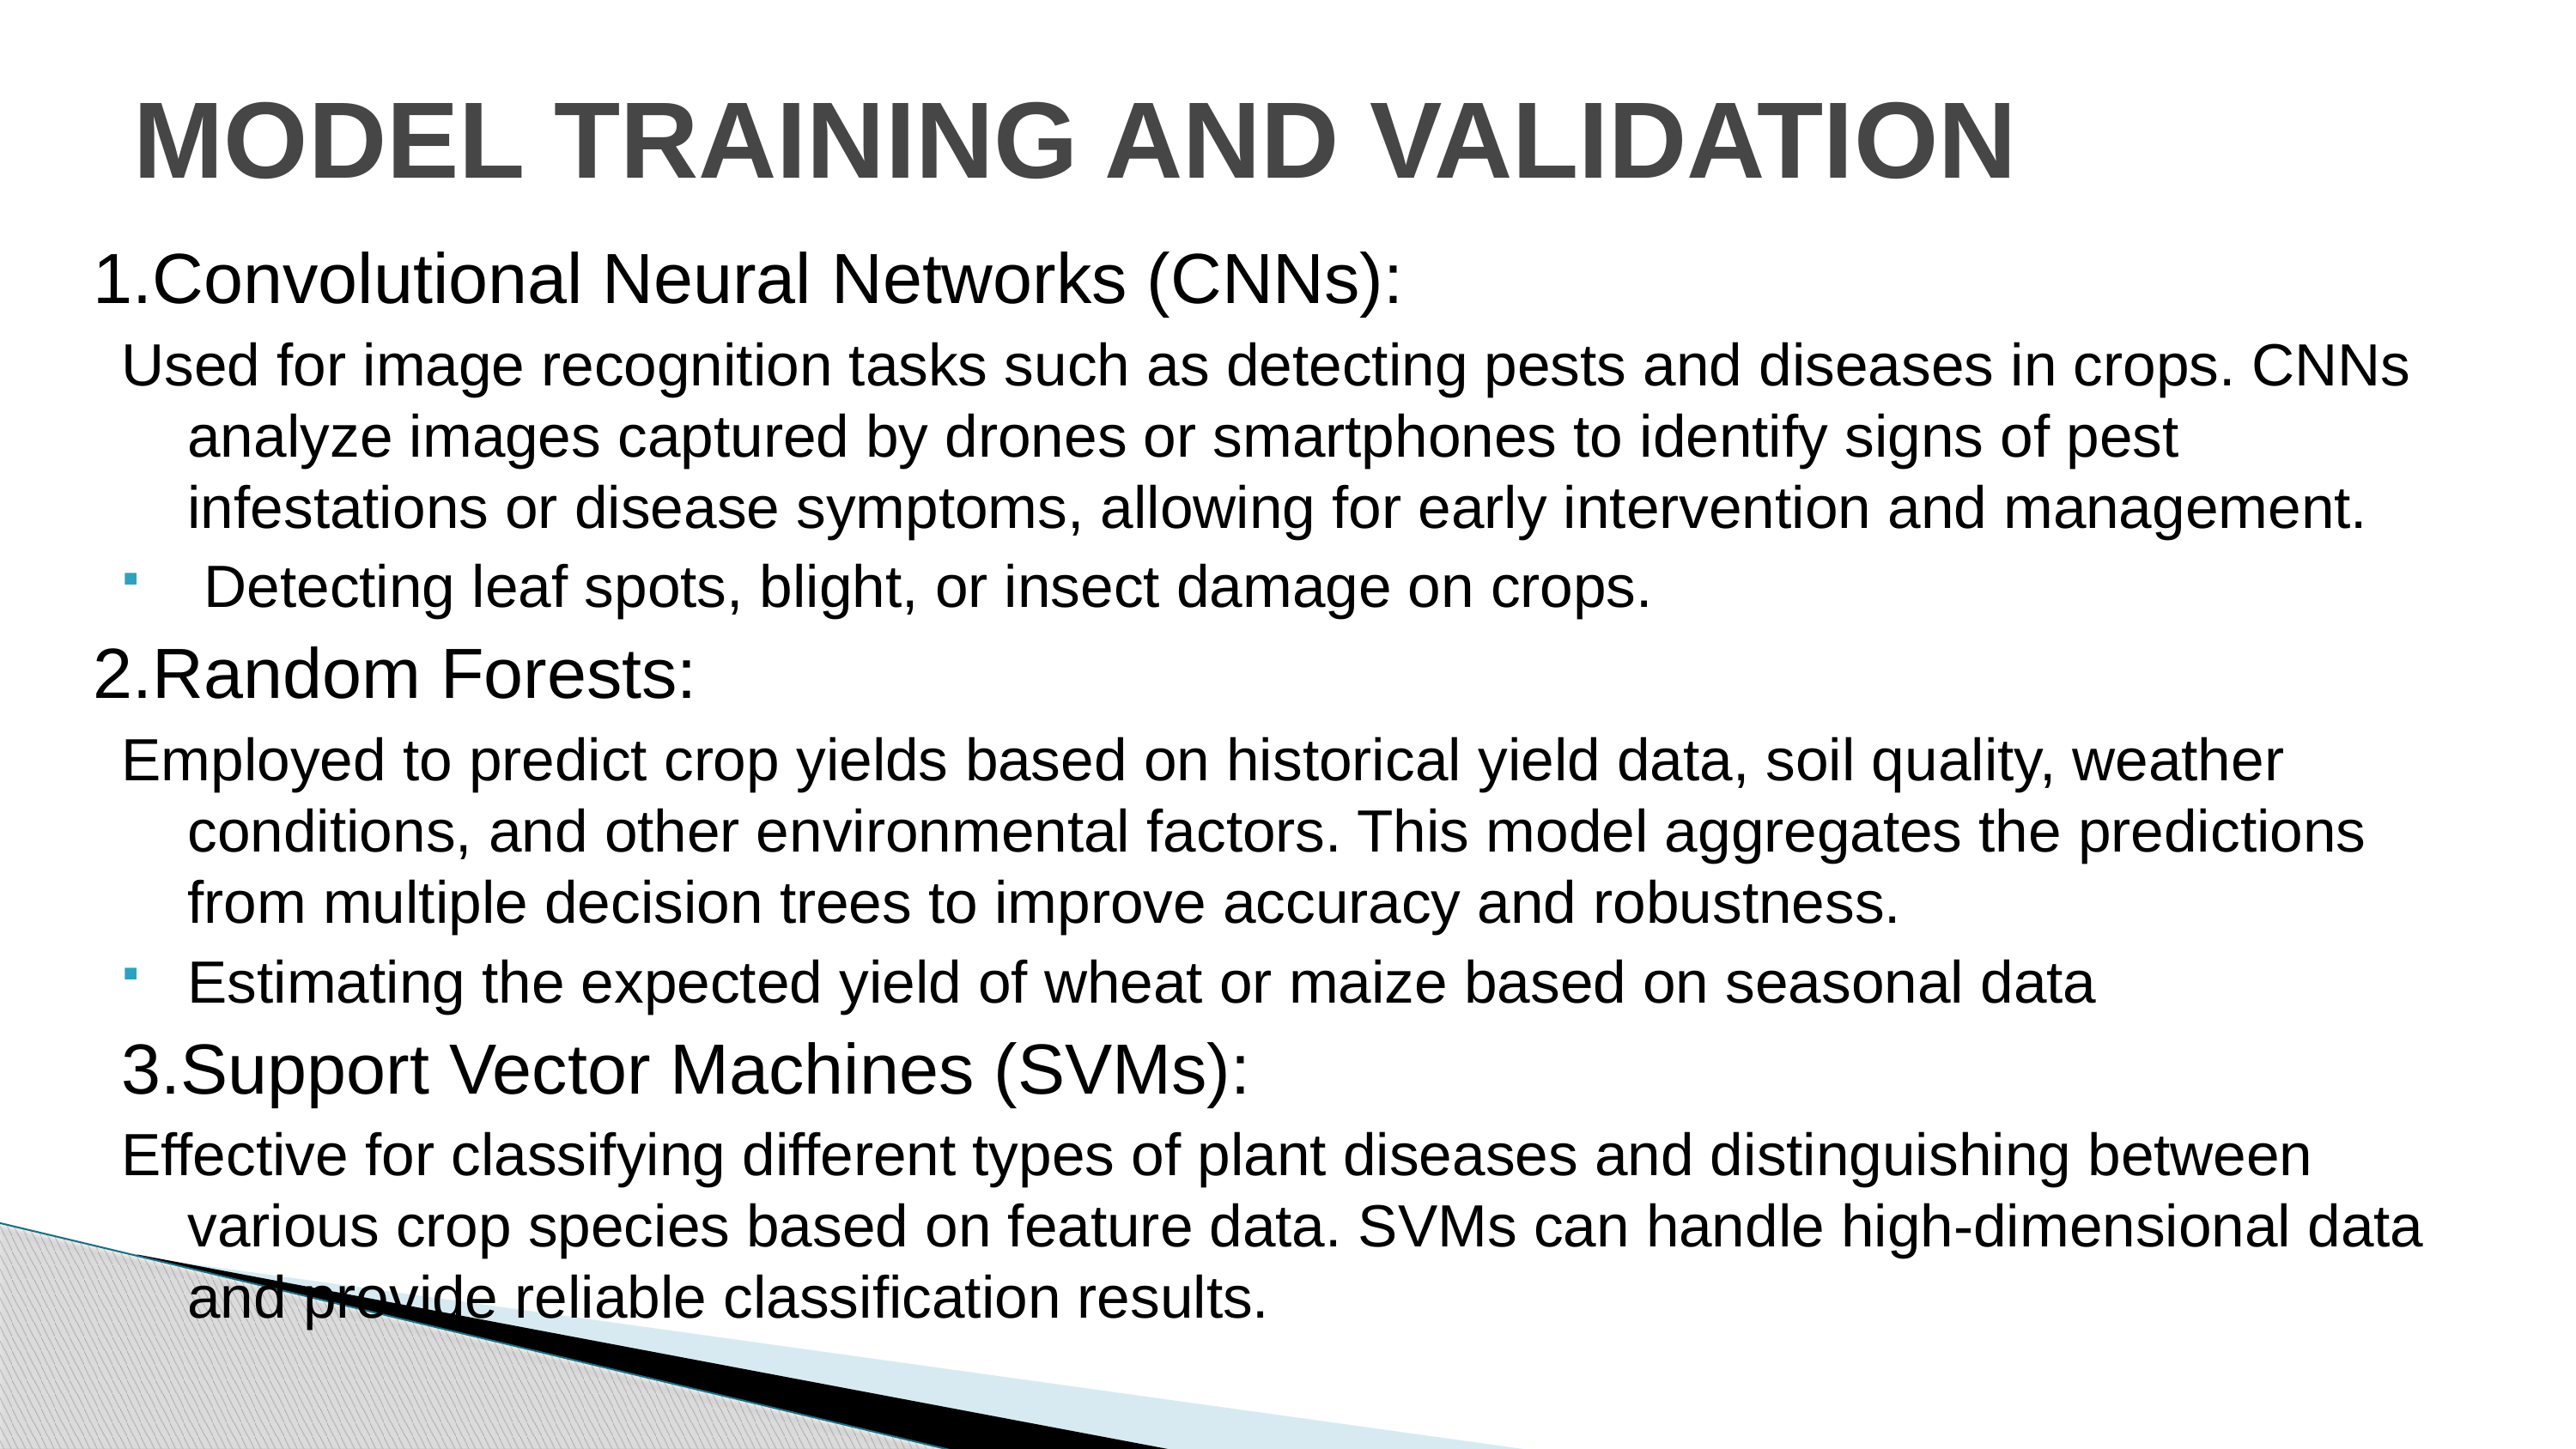

# MODEL TRAINING AND VALIDATION
1.Convolutional Neural Networks (CNNs):
Used for image recognition tasks such as detecting pests and diseases in crops. CNNs analyze images captured by drones or smartphones to identify signs of pest infestations or disease symptoms, allowing for early intervention and management.
 Detecting leaf spots, blight, or insect damage on crops.
2.Random Forests:
Employed to predict crop yields based on historical yield data, soil quality, weather   conditions, and other environmental factors. This model aggregates the predictions from multiple decision trees to improve accuracy and robustness.
Estimating the expected yield of wheat or maize based on seasonal data
3.Support Vector Machines (SVMs):
Effective for classifying different types of plant diseases and distinguishing between various crop species based on feature data. SVMs can handle high-dimensional data and provide reliable classification results.